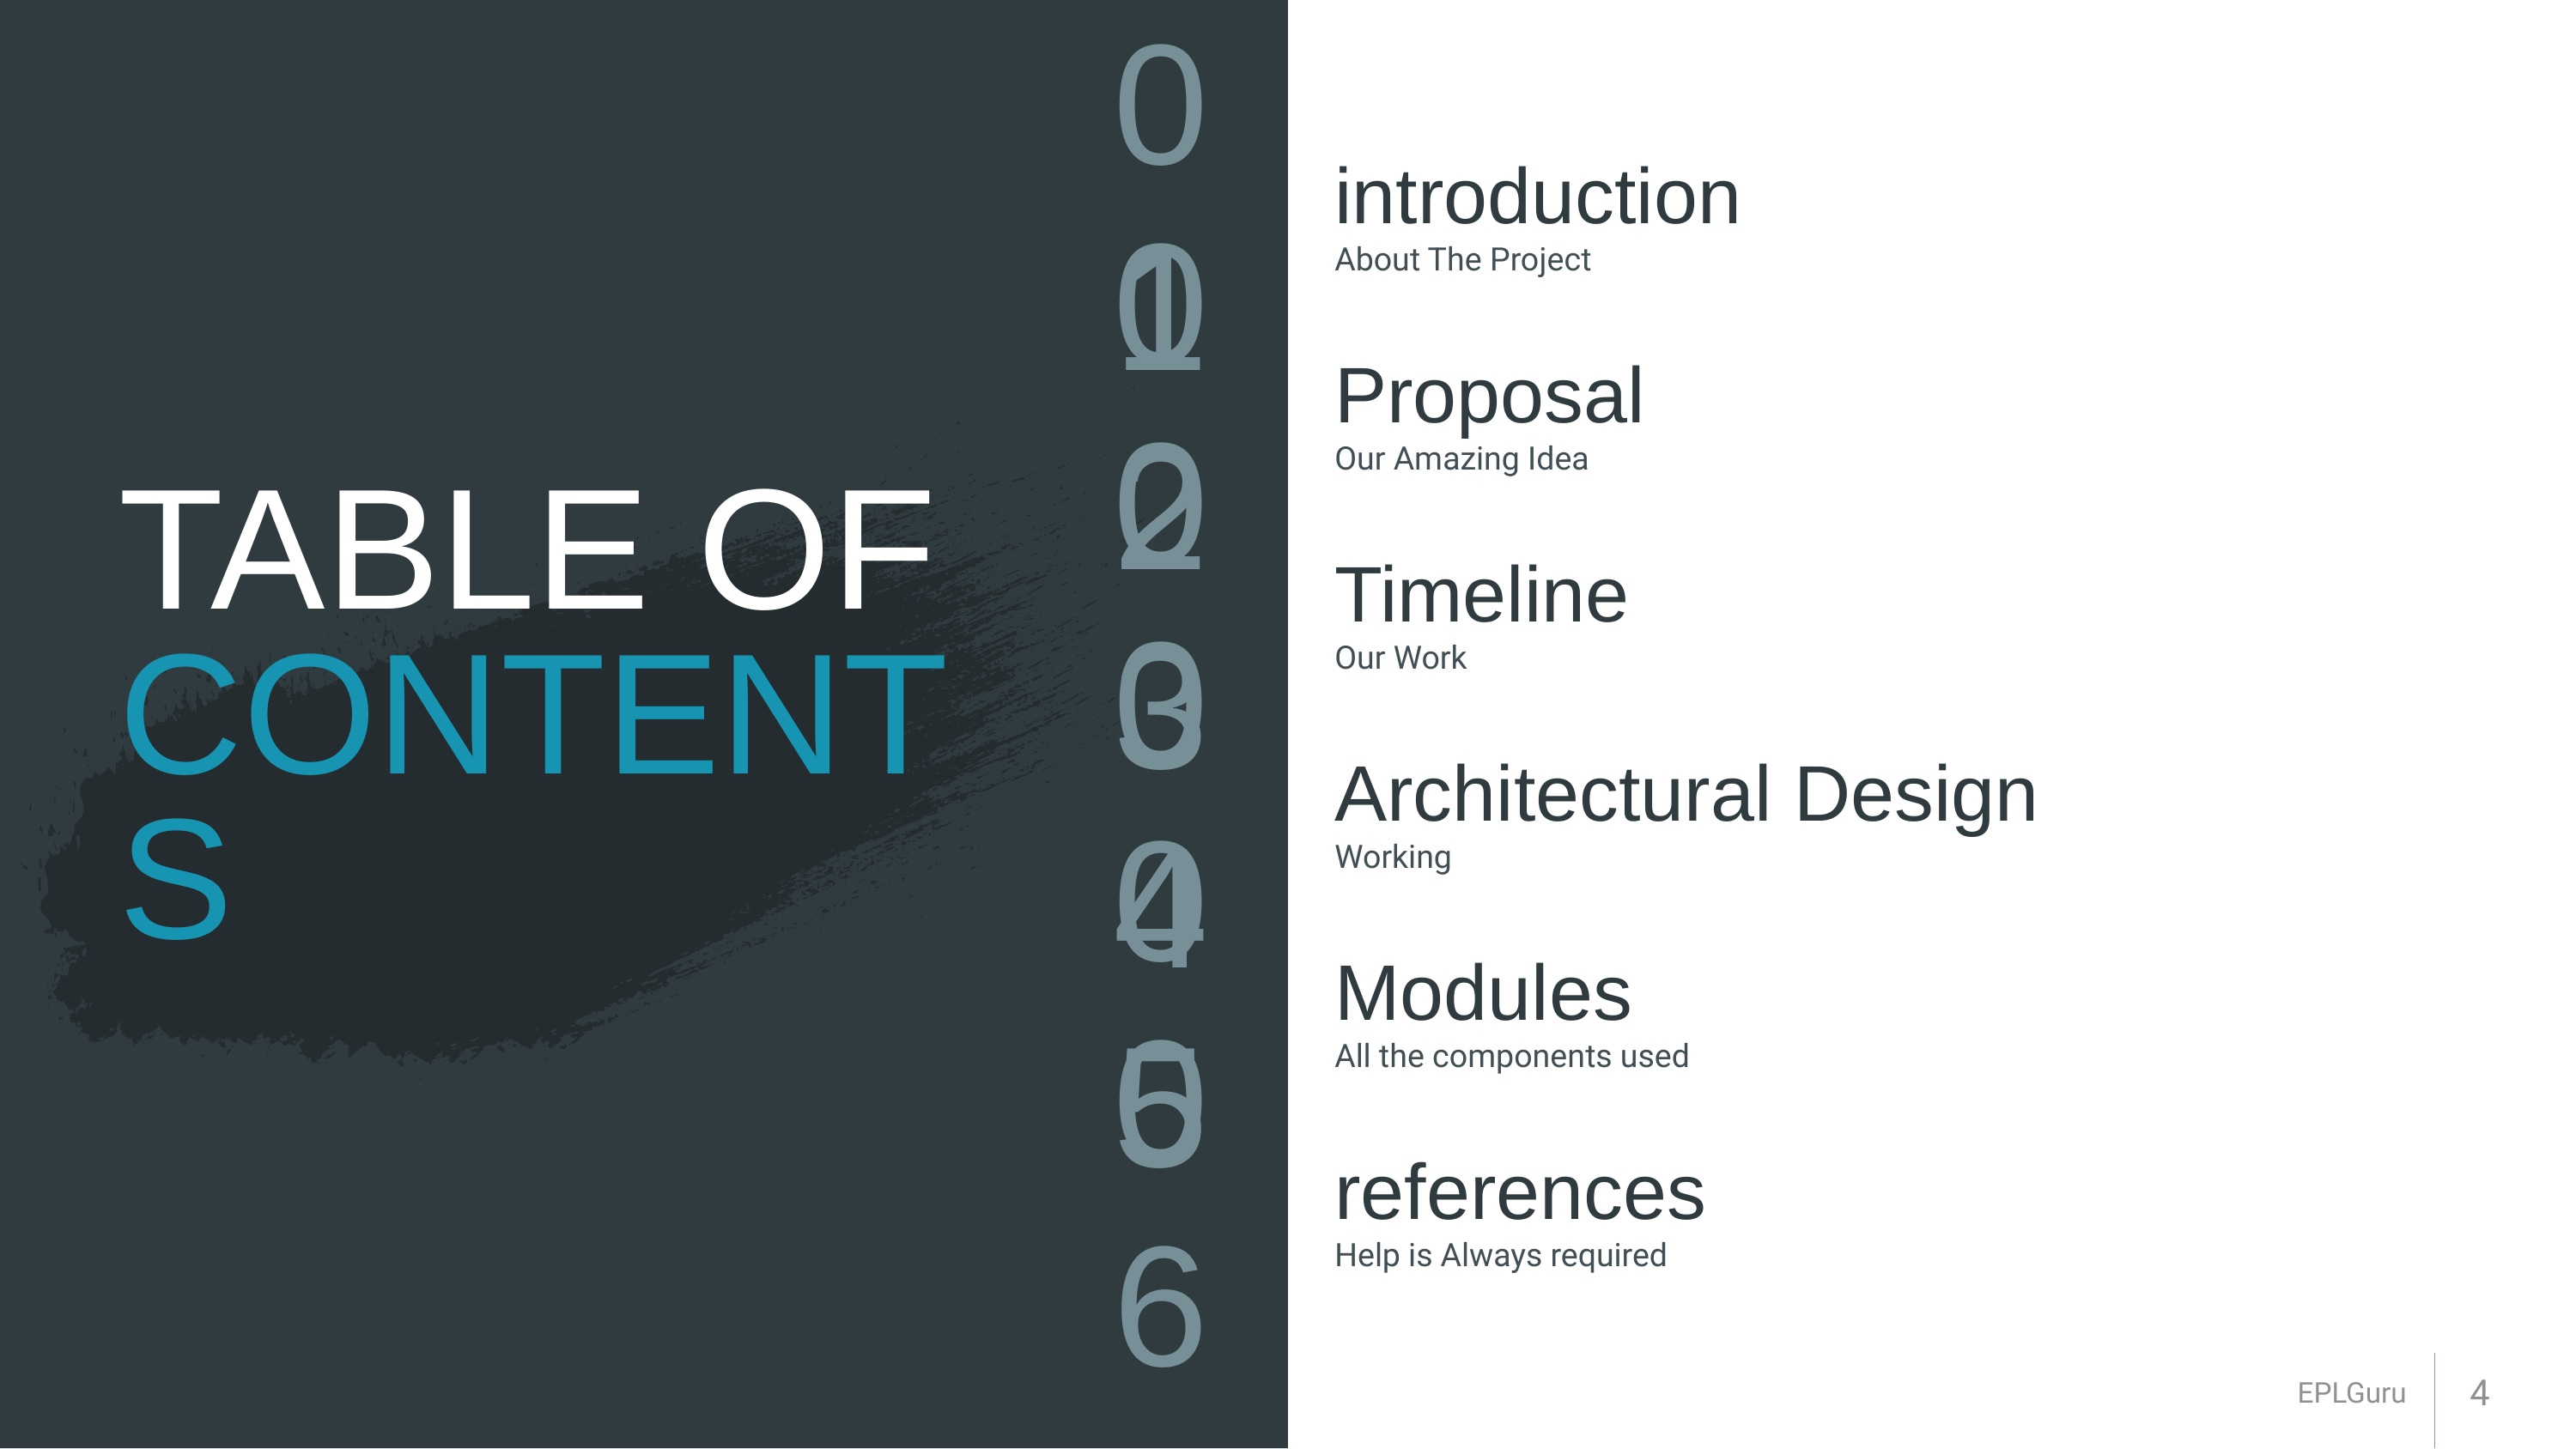

01
introduction
About The Project
02
Proposal
Our Amazing Idea
# TABLE OF CONTENTS
03
Timeline
Our Work
04
Architectural Design
Working
05
Modules
All the components used
06
references
Help is Always required
4
EPLGuru